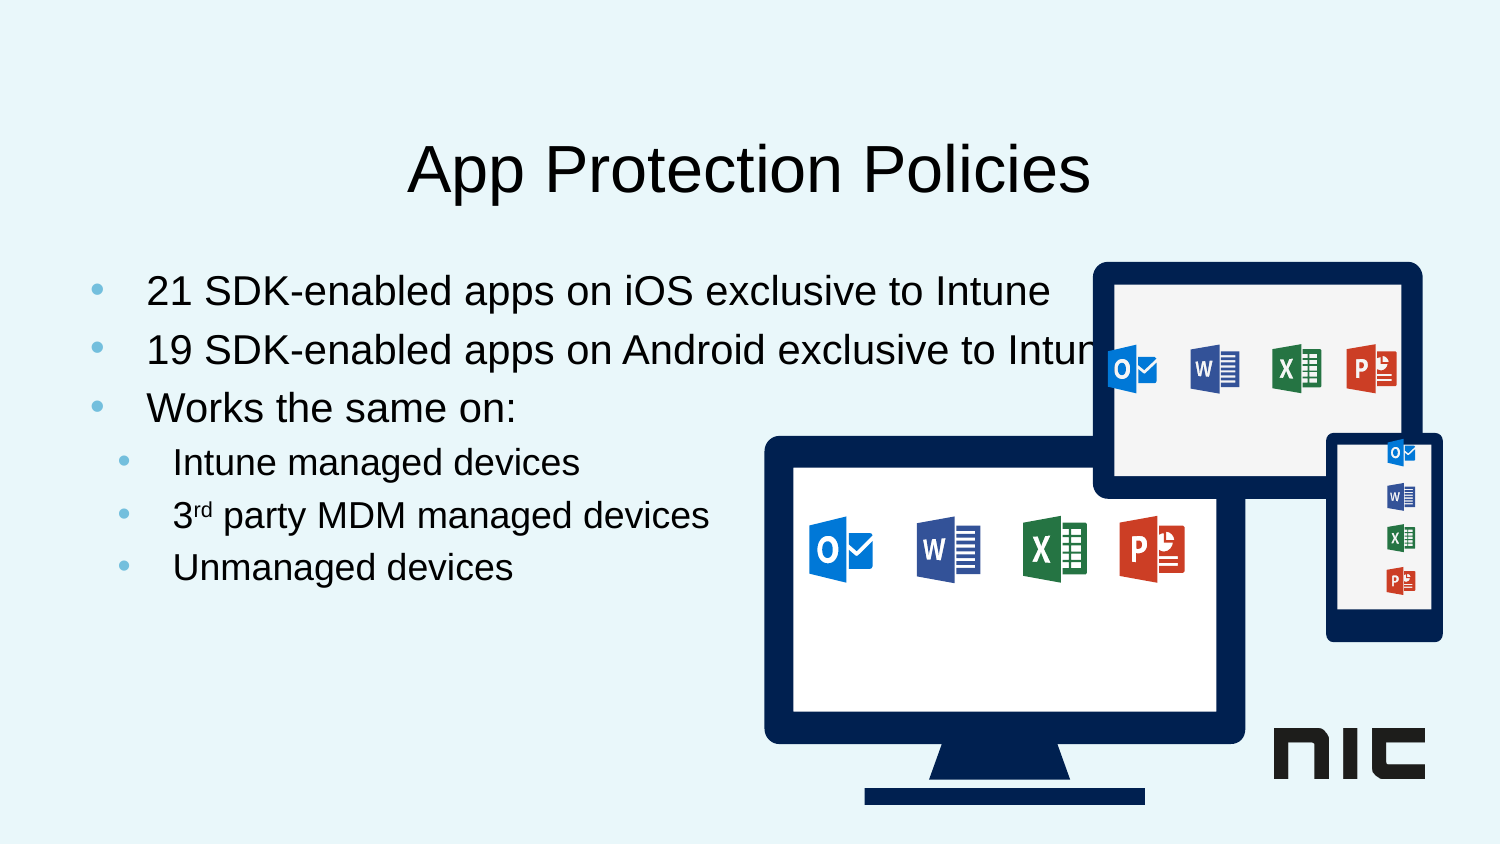

# App Protection Policies
21 SDK-enabled apps on iOS exclusive to Intune
19 SDK-enabled apps on Android exclusive to Intune
Works the same on:
Intune managed devices
3rd party MDM managed devices
Unmanaged devices